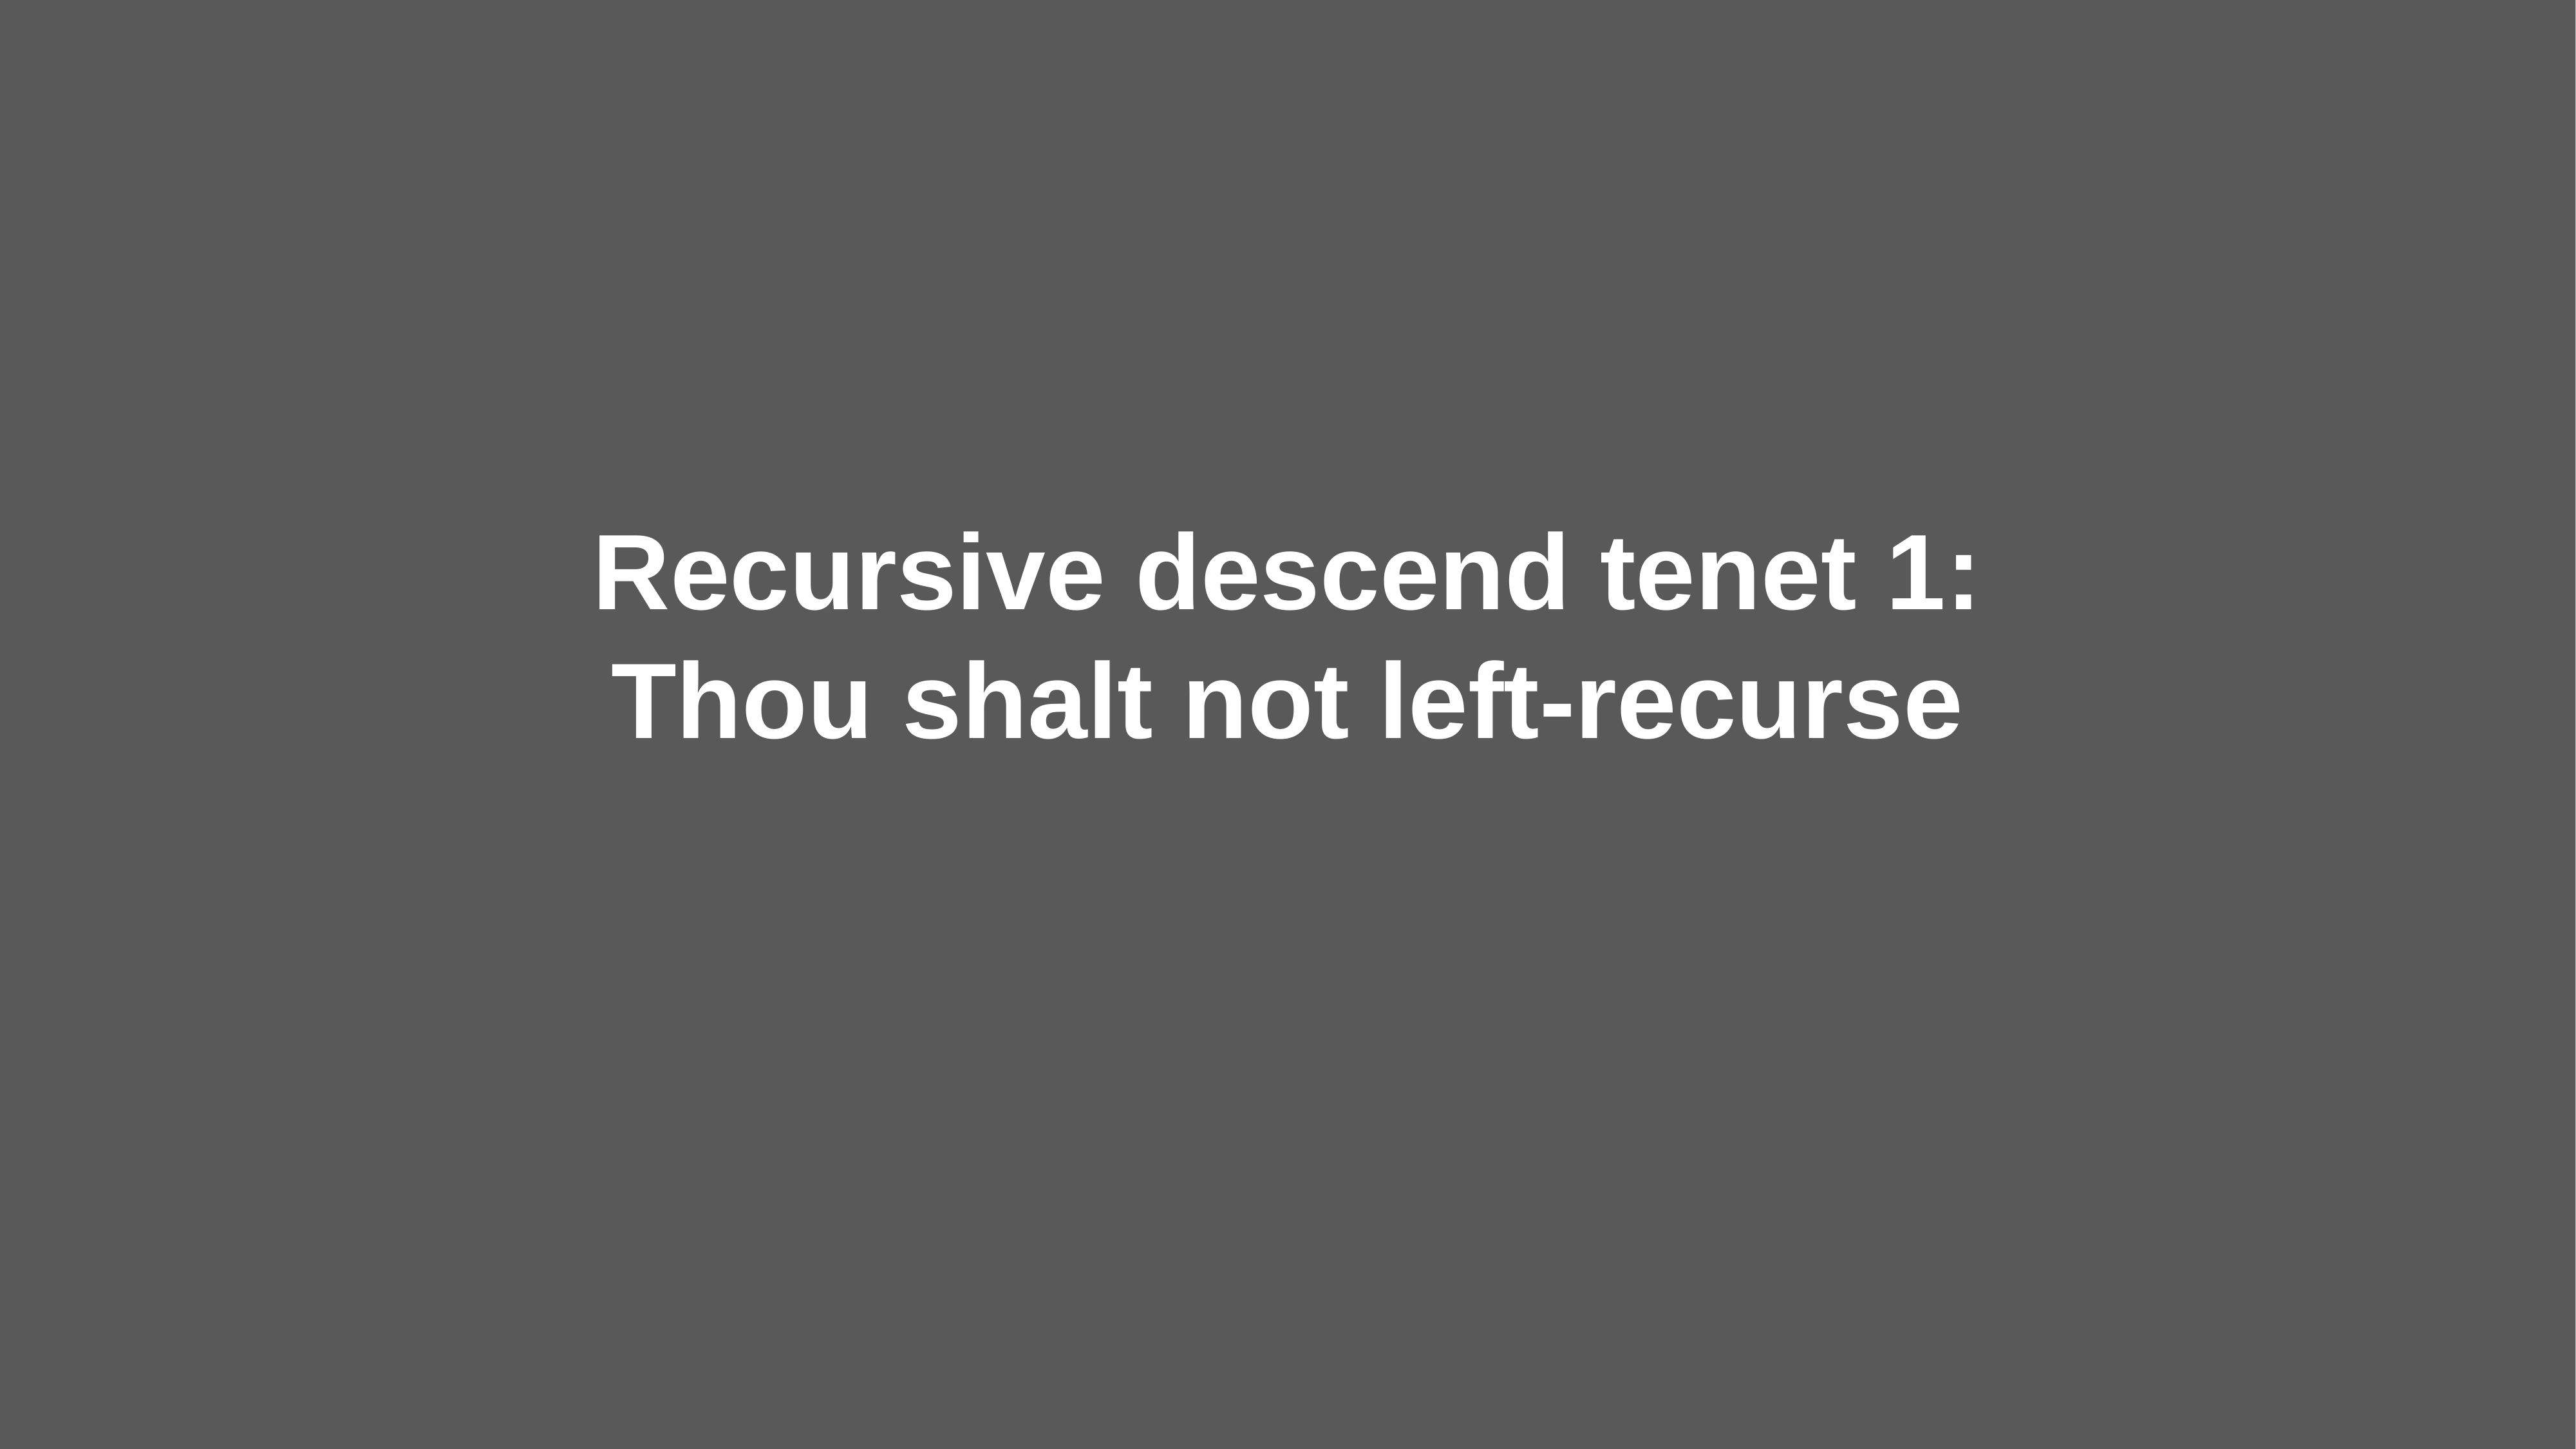

# Recursive descend tenet 1: Thou shalt not left-recurse